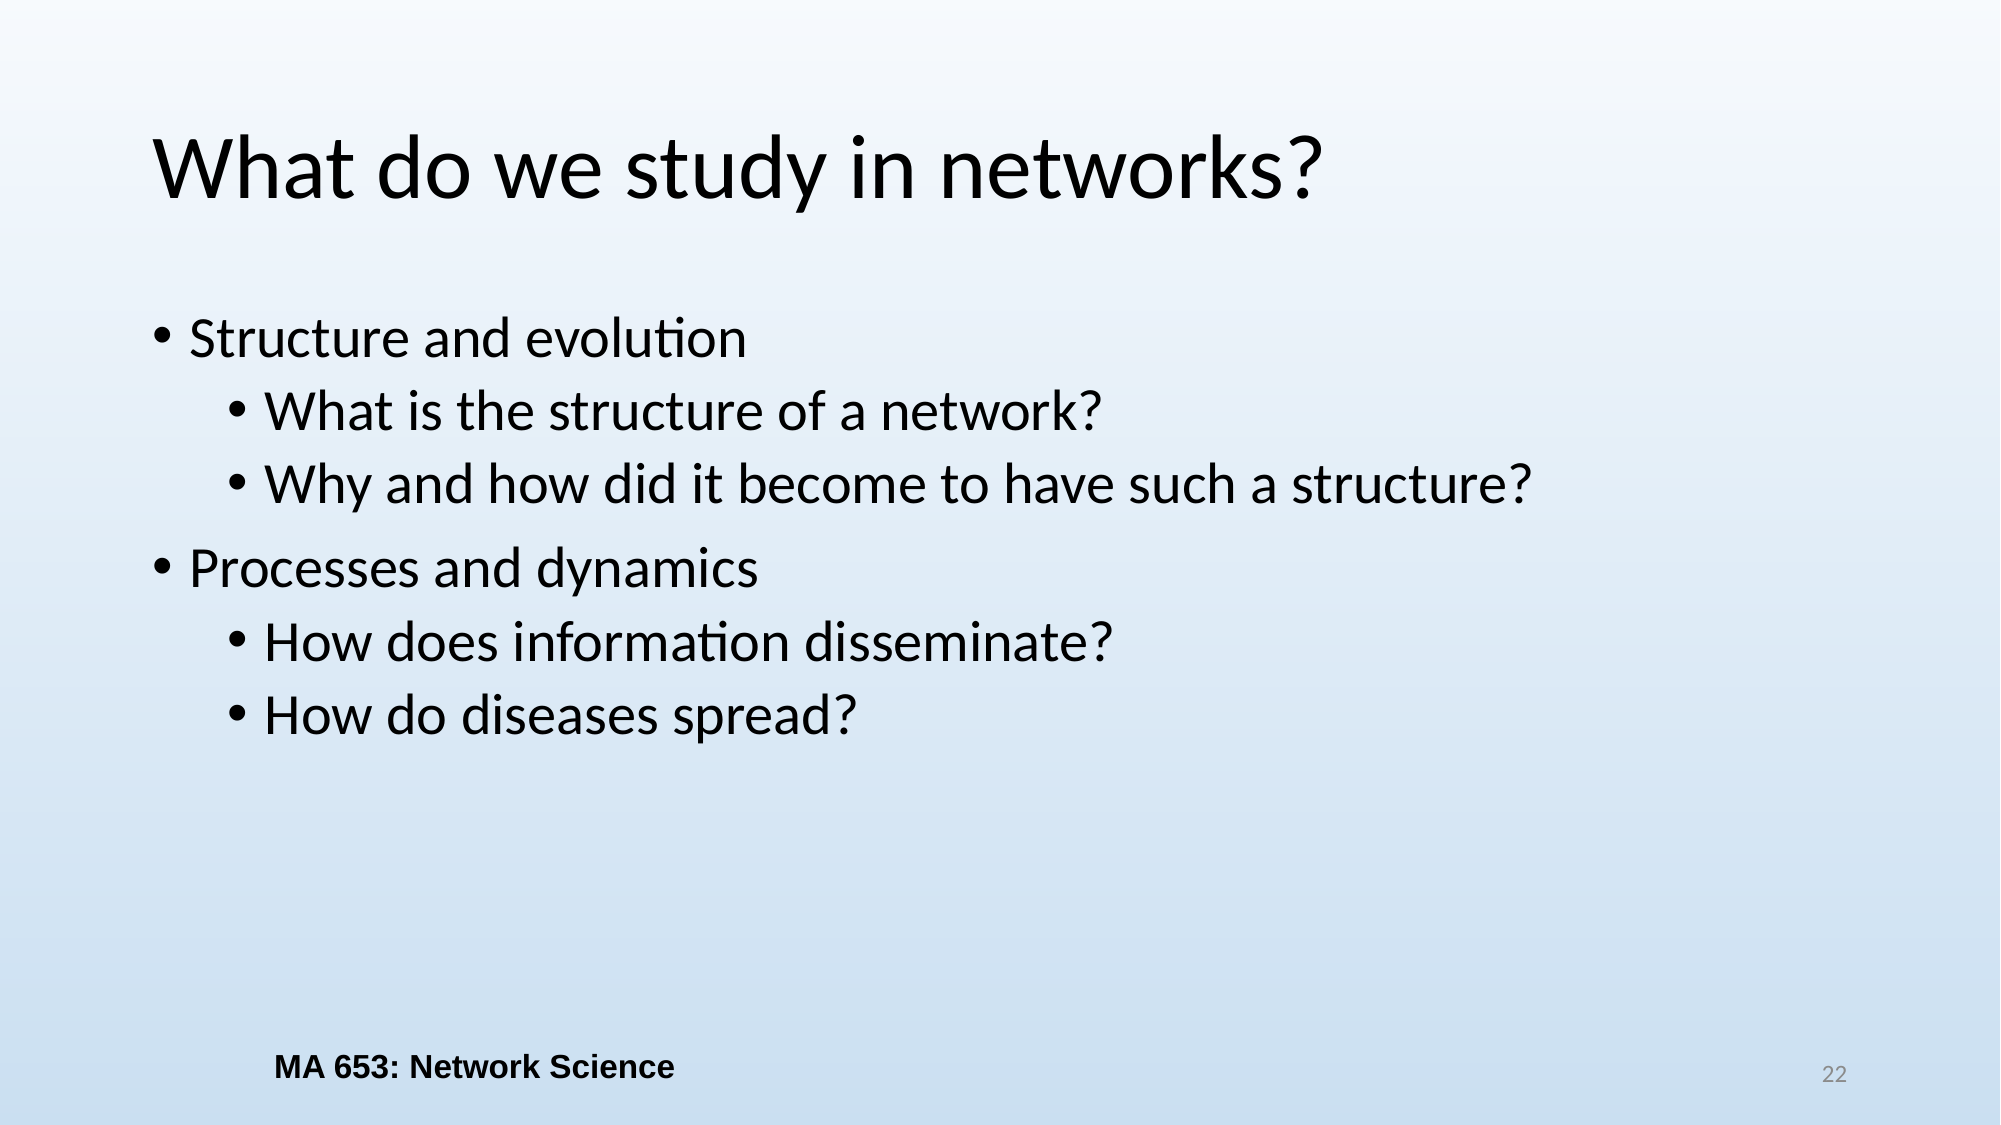

# What do we study in networks?
Structure and evolution
What is the structure of a network?
Why and how did it become to have such a structure?
Processes and dynamics
How does information disseminate?
How do diseases spread?
MA 653: Network Science
22